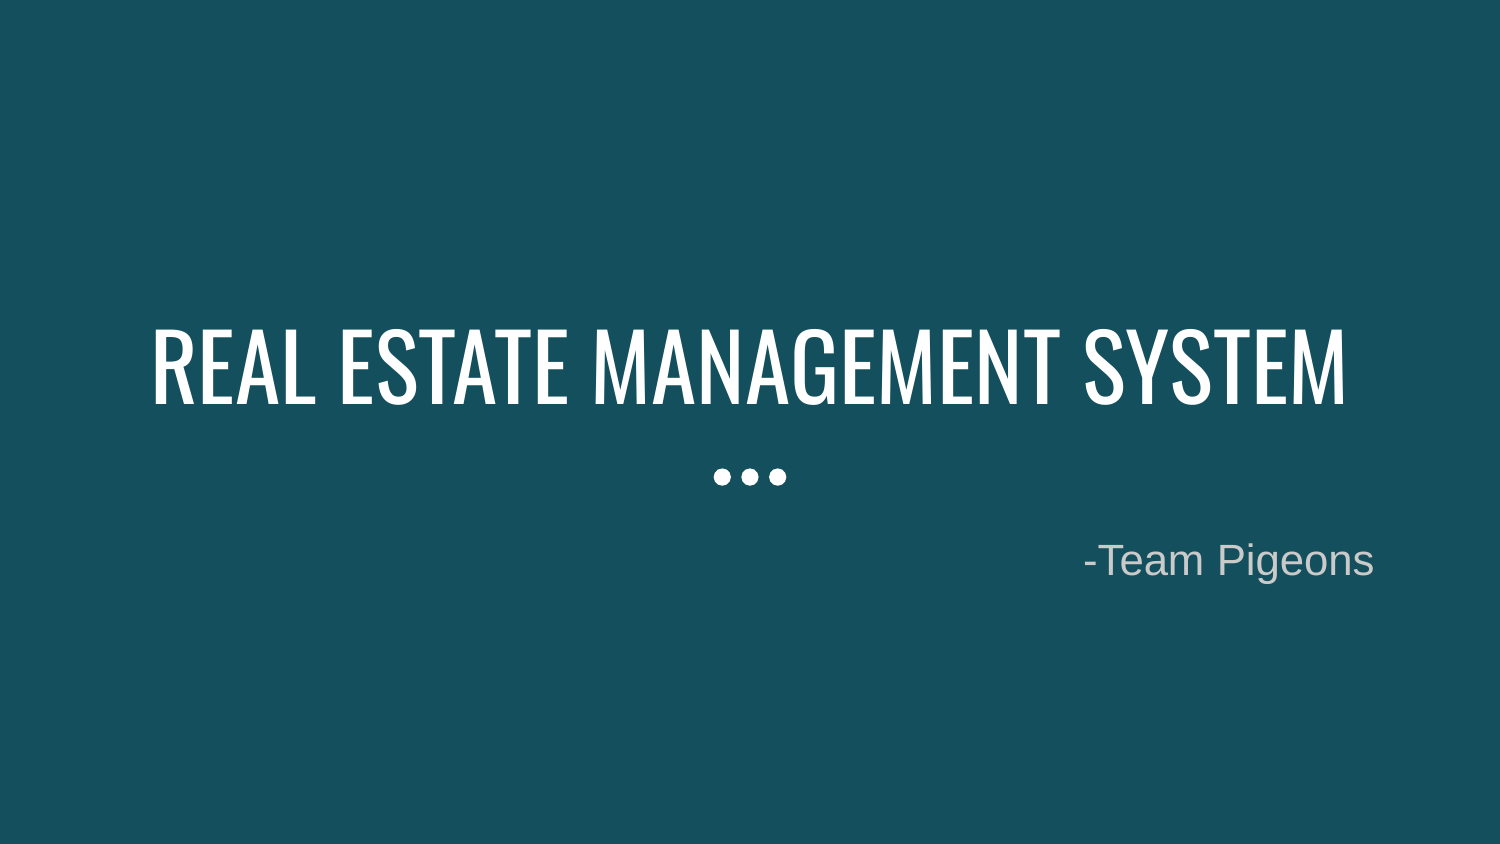

# REAL ESTATE MANAGEMENT SYSTEM
-Team Pigeons